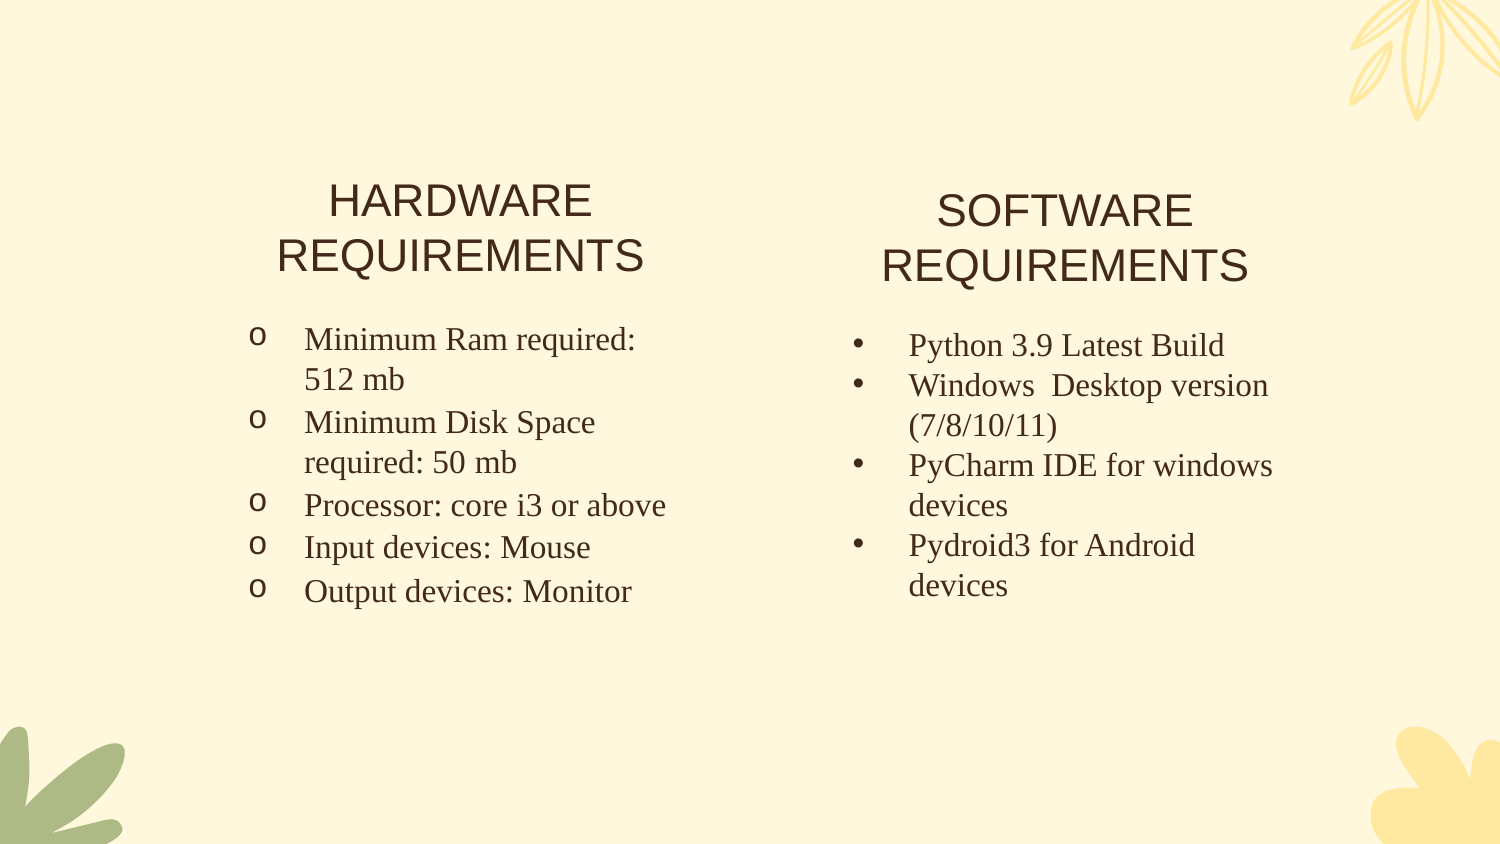

HARDWARE REQUIREMENTS
SOFTWARE REQUIREMENTS
Minimum Ram required: 512 mb
Minimum Disk Space required: 50 mb
Processor: core i3 or above
Input devices: Mouse
Output devices: Monitor

Python 3.9 Latest Build
Windows  Desktop version (7/8/10/11)
PyCharm IDE for windows devices
Pydroid3 for Android devices